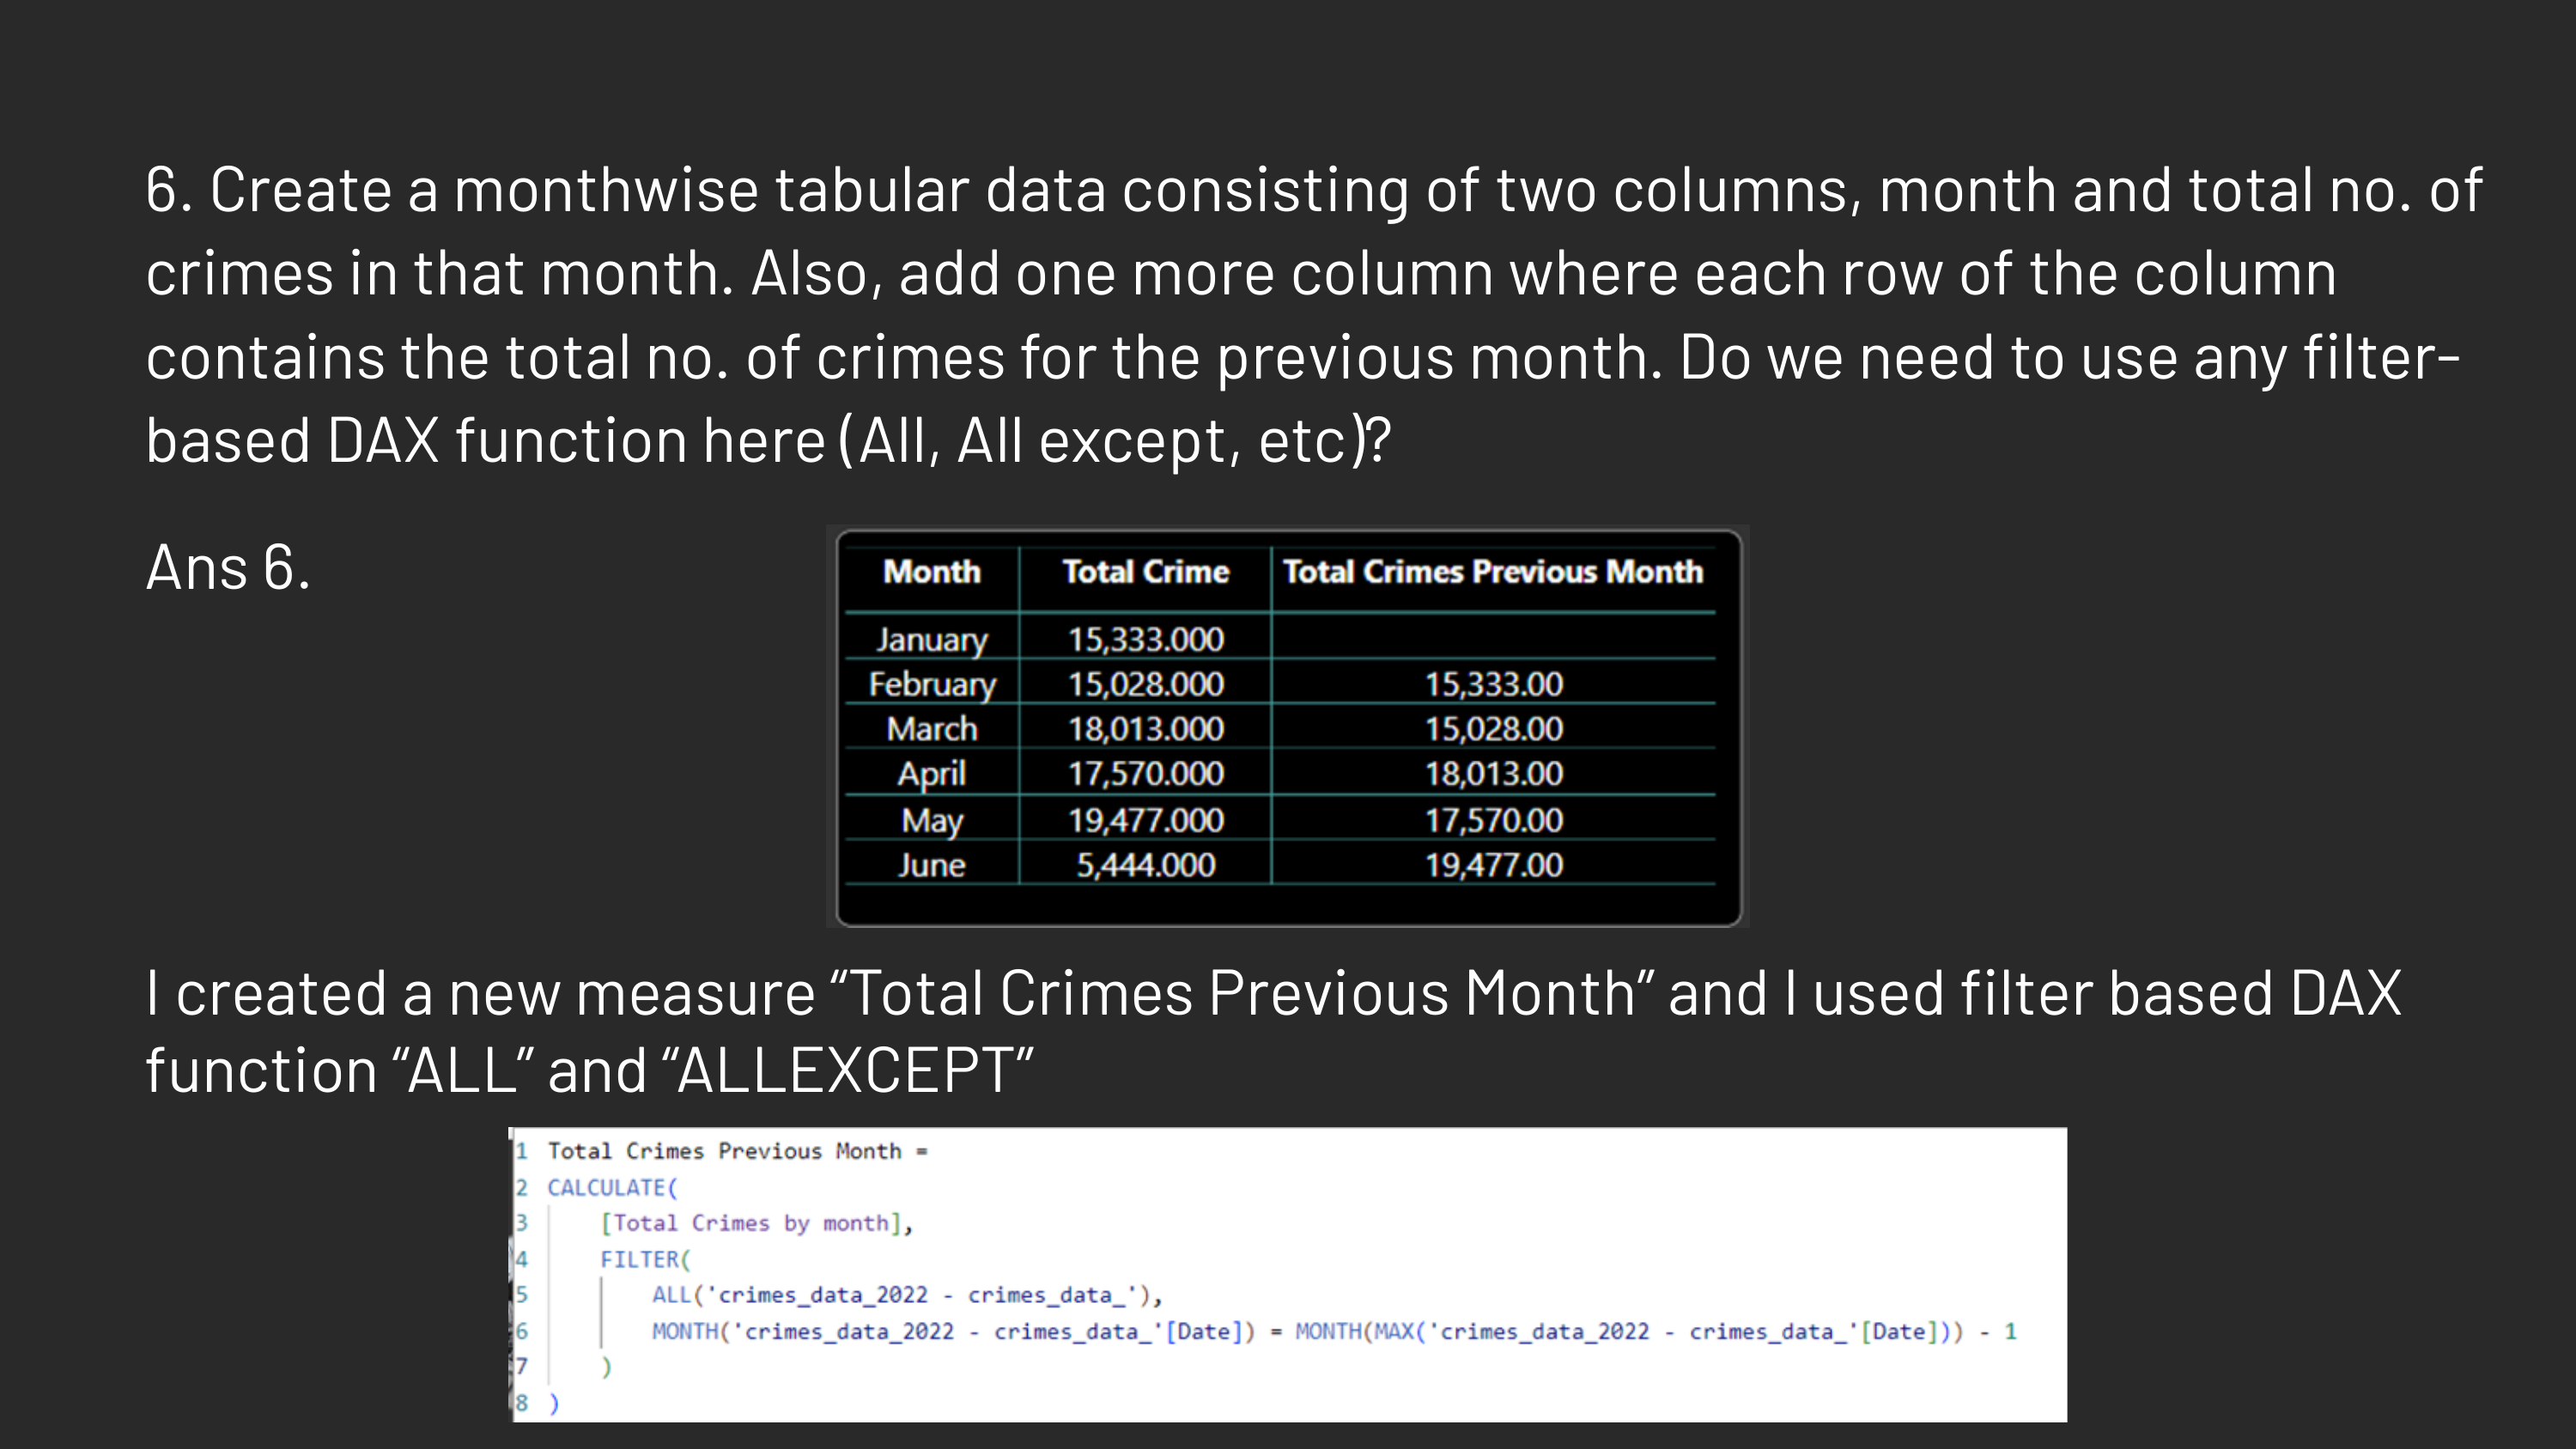

6. Create a monthwise tabular data consisting of two columns, month and total no. of crimes in that month. Also, add one more column where each row of the column contains the total no. of crimes for the previous month. Do we need to use any filter-based DAX function here (All, All except, etc)?
Ans 6.

I created a new measure “Total Crimes Previous Month” and I used filter based DAX function “ALL” and “ALLEXCEPT”